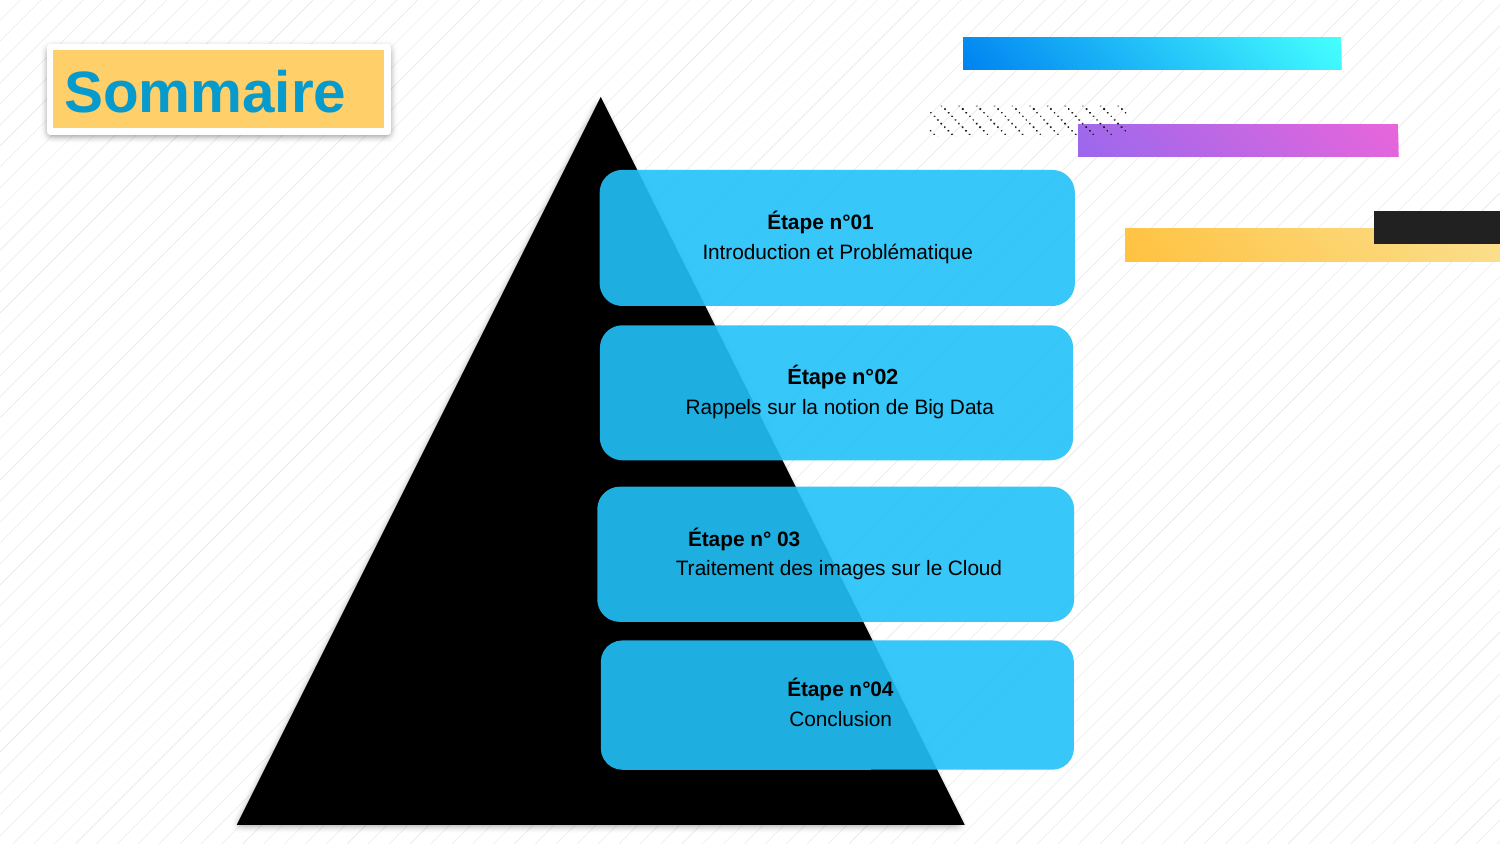

Sommaire
Étape n°01
Introduction et Problématique
 Étape n°02
Rappels sur la notion de Big Data
Étape n°04
Conclusion
Étape n° 03
Traitement des images sur le Cloud